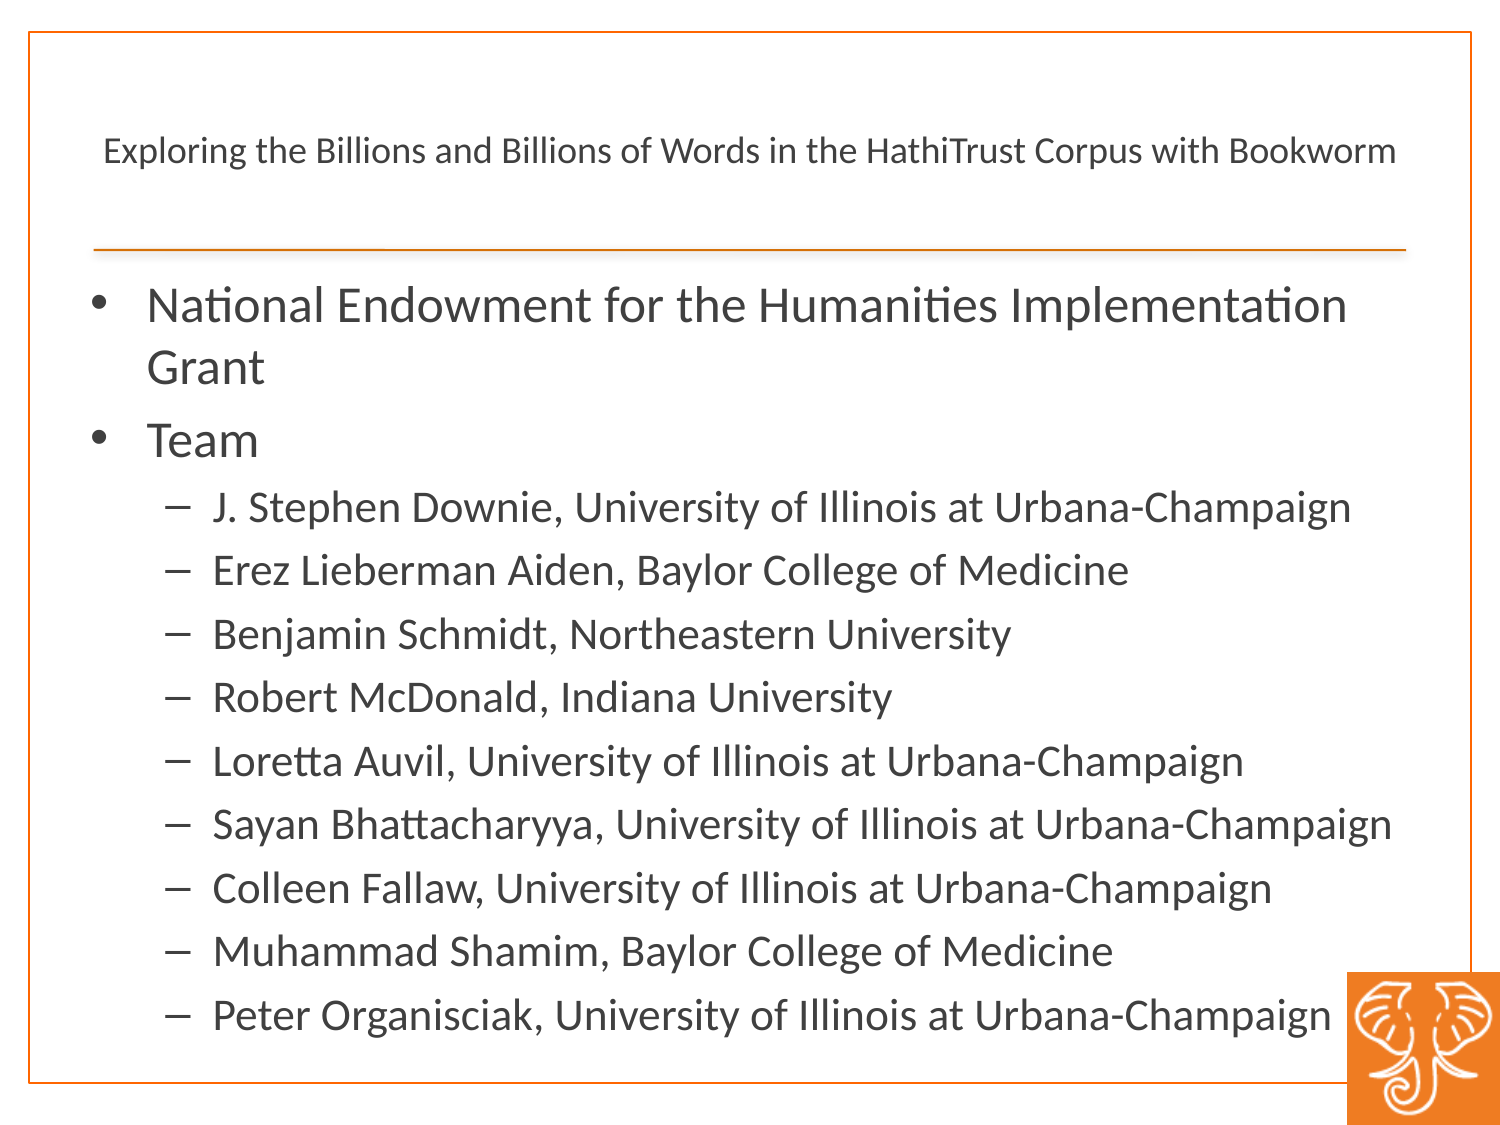

# Exploring the Billions and Billions of Words in the HathiTrust Corpus with Bookworm
National Endowment for the Humanities Implementation Grant
Team
J. Stephen Downie, University of Illinois at Urbana-Champaign
Erez Lieberman Aiden, Baylor College of Medicine
Benjamin Schmidt, Northeastern University
Robert McDonald, Indiana University
Loretta Auvil, University of Illinois at Urbana-Champaign
Sayan Bhattacharyya, University of Illinois at Urbana-Champaign
Colleen Fallaw, University of Illinois at Urbana-Champaign
Muhammad Shamim, Baylor College of Medicine
Peter Organisciak, University of Illinois at Urbana-Champaign